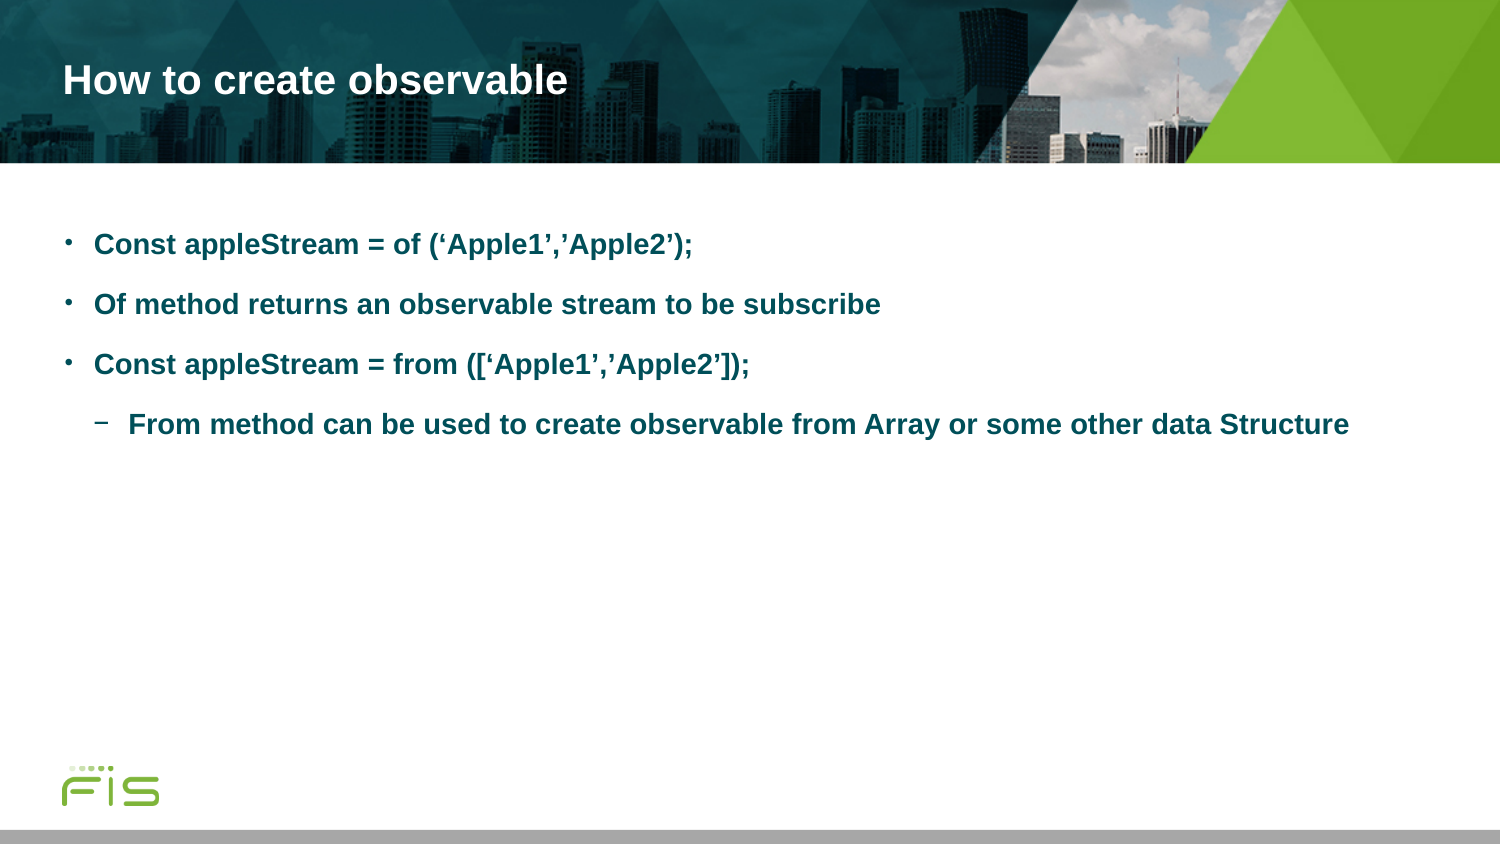

# How to create observable

Const appleStream = of (‘Apple1’,’Apple2’);
Of method returns an observable stream to be subscribe
Const appleStream = from ([‘Apple1’,’Apple2’]);
From method can be used to create observable from Array or some other data Structure